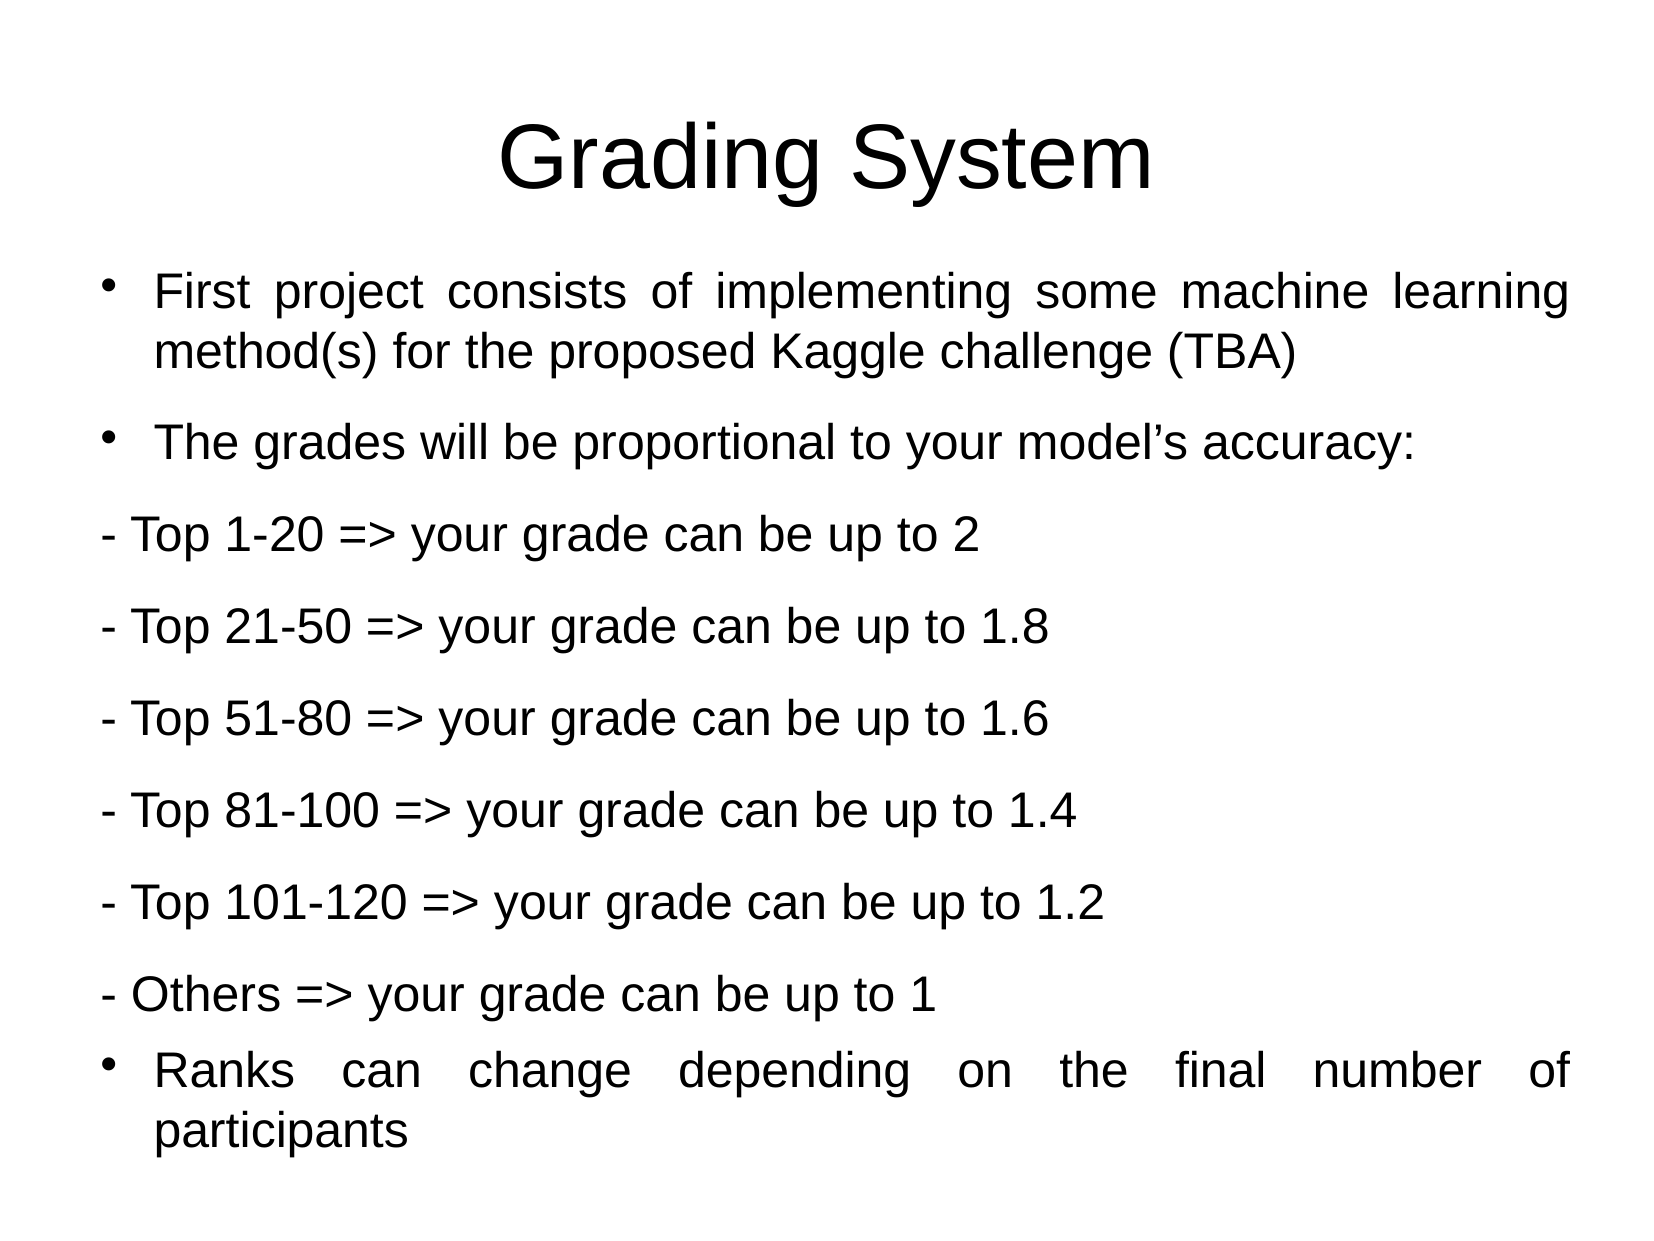

Grading System
First project consists of implementing some machine learning method(s) for the proposed Kaggle challenge (TBA)
The grades will be proportional to your model’s accuracy:
- Top 1-20 => your grade can be up to 2
- Top 21-50 => your grade can be up to 1.8
- Top 51-80 => your grade can be up to 1.6
- Top 81-100 => your grade can be up to 1.4
- Top 101-120 => your grade can be up to 1.2
- Others => your grade can be up to 1
Ranks can change depending on the final number of participants